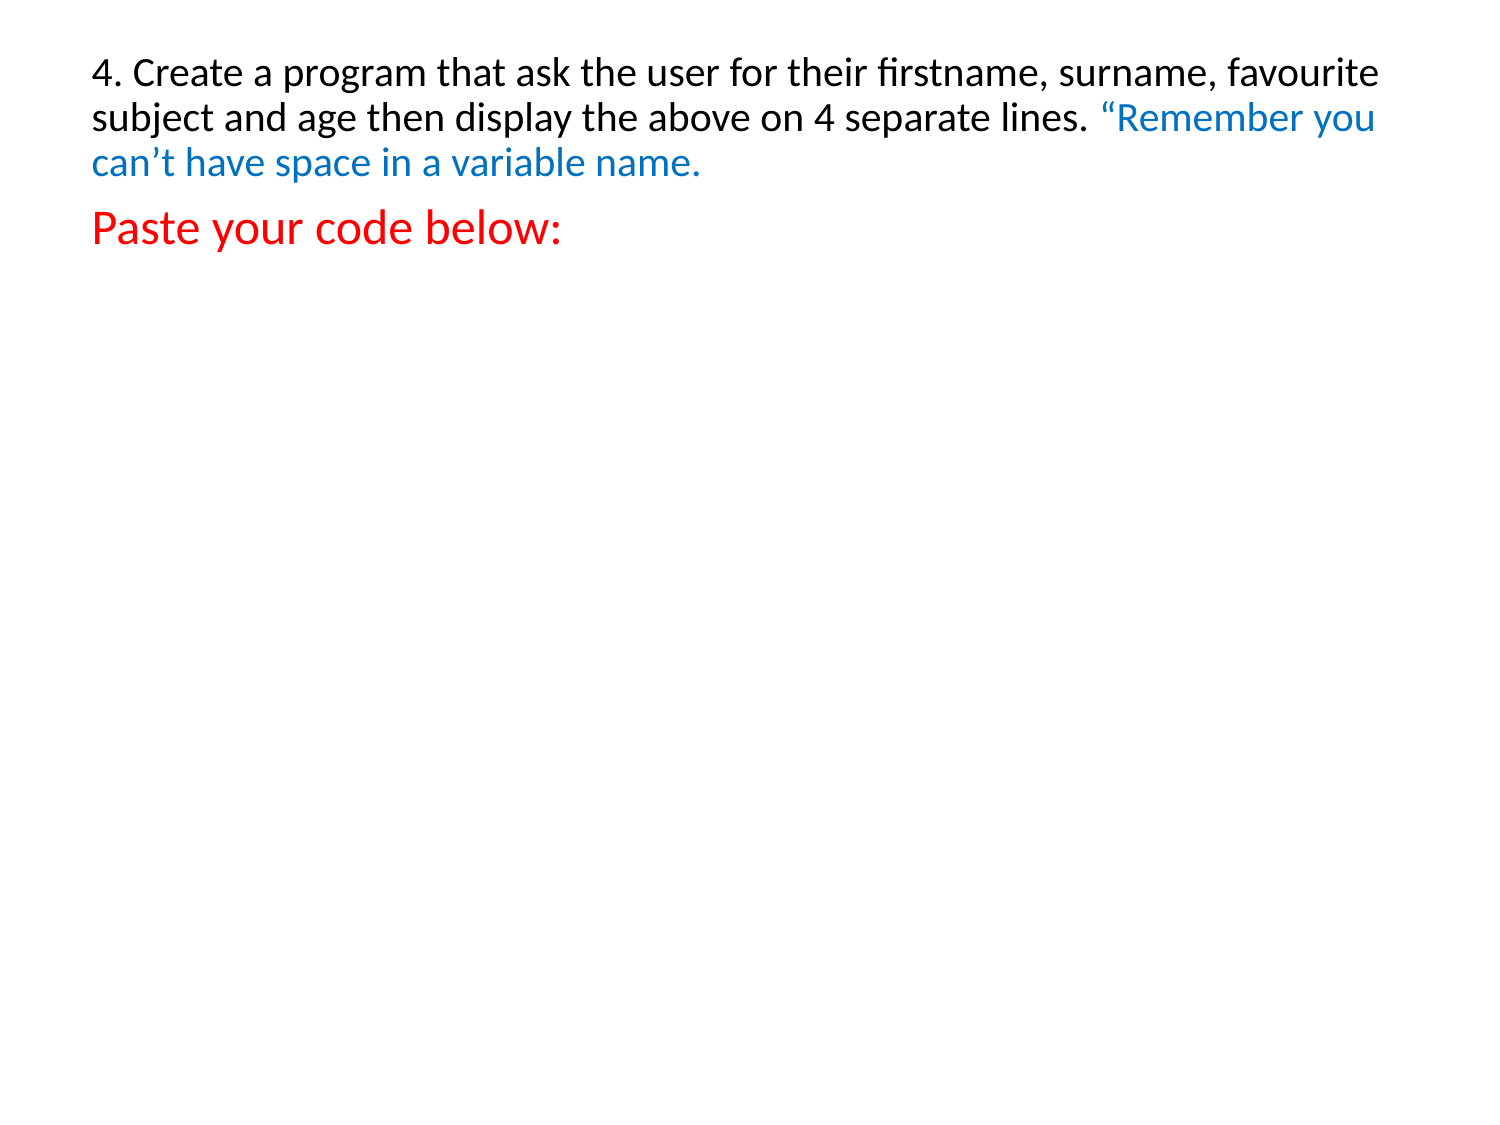

4. Create a program that ask the user for their firstname, surname, favourite subject and age then display the above on 4 separate lines. “Remember you can’t have space in a variable name.
Paste your code below: